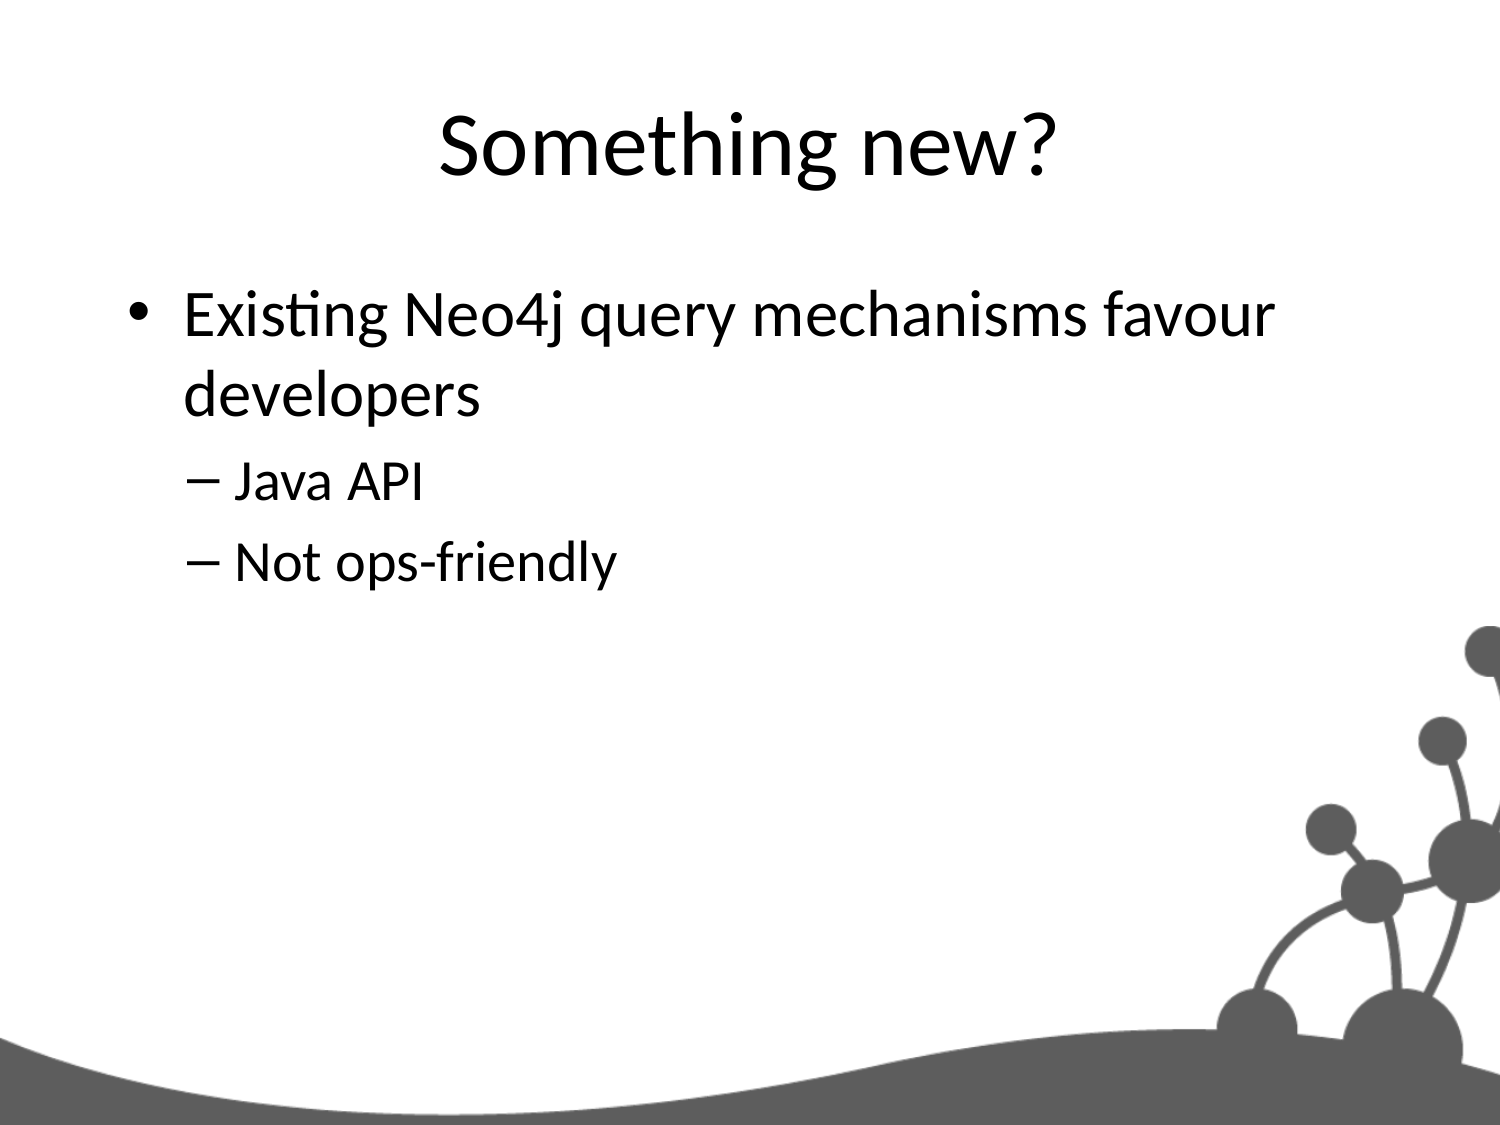

# Something new?
Existing Neo4j query mechanisms favour developers
Java API
Not ops-friendly